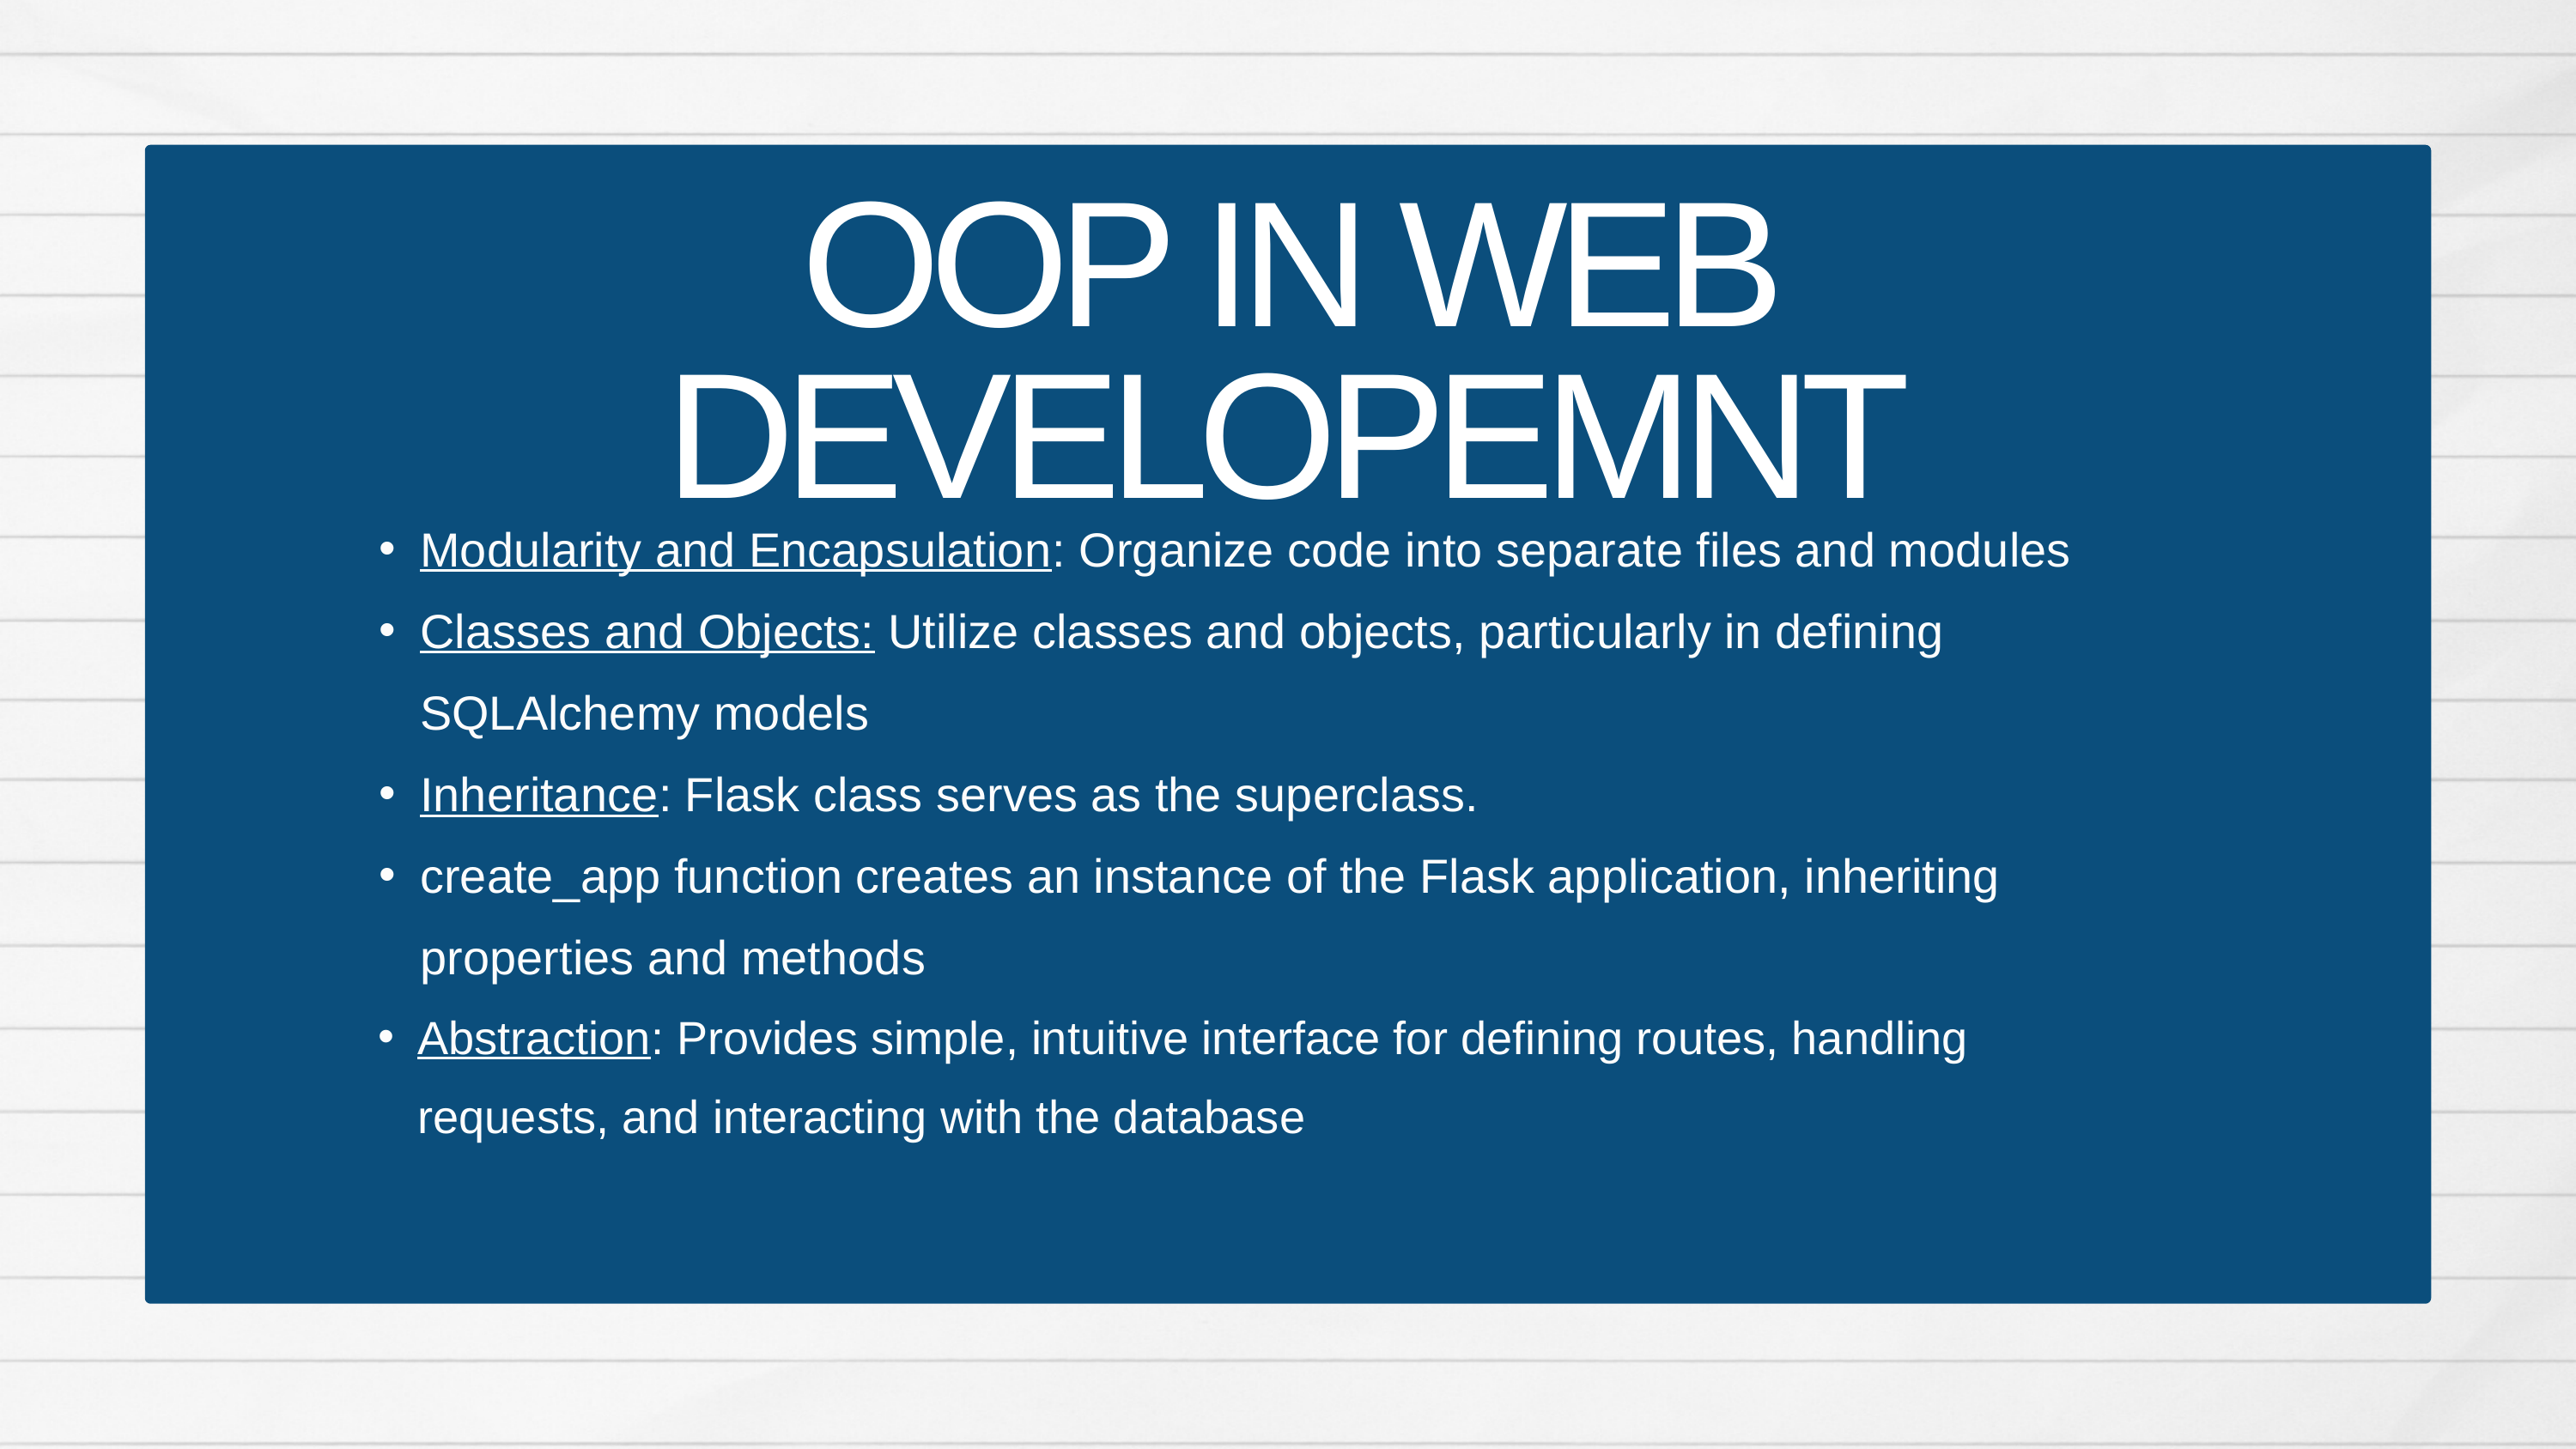

OOP IN WEB DEVELOPEMNT
Modularity and Encapsulation: Organize code into separate files and modules
Classes and Objects: Utilize classes and objects, particularly in defining SQLAlchemy models
Inheritance: Flask class serves as the superclass.
create_app function creates an instance of the Flask application, inheriting properties and methods
Abstraction: Provides simple, intuitive interface for defining routes, handling requests, and interacting with the database